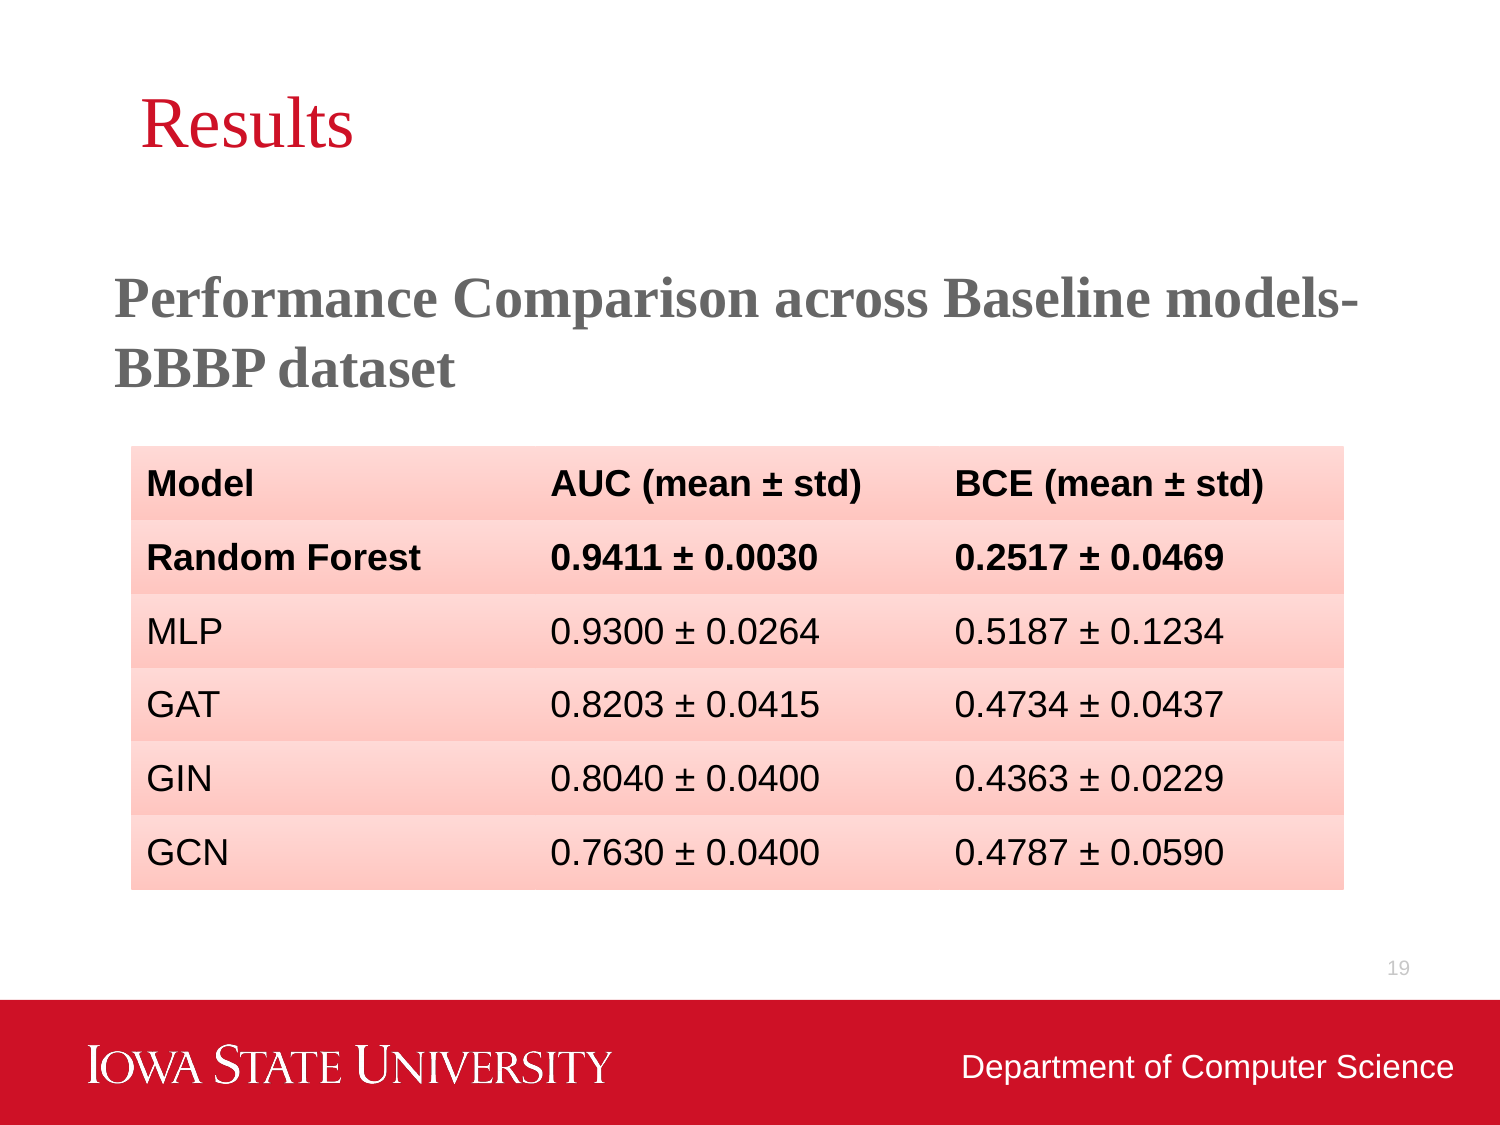

# Results
Performance Comparison across Baseline models- BBBP dataset
| Model | AUC (mean ± std) | BCE (mean ± std) |
| --- | --- | --- |
| Random Forest | 0.9411 ± 0.0030 | 0.2517 ± 0.0469 |
| MLP | 0.9300 ± 0.0264 | 0.5187 ± 0.1234 |
| GAT | 0.8203 ± 0.0415 | 0.4734 ± 0.0437 |
| GIN | 0.8040 ± 0.0400 | 0.4363 ± 0.0229 |
| GCN | 0.7630 ± 0.0400 | 0.4787 ± 0.0590 |
19